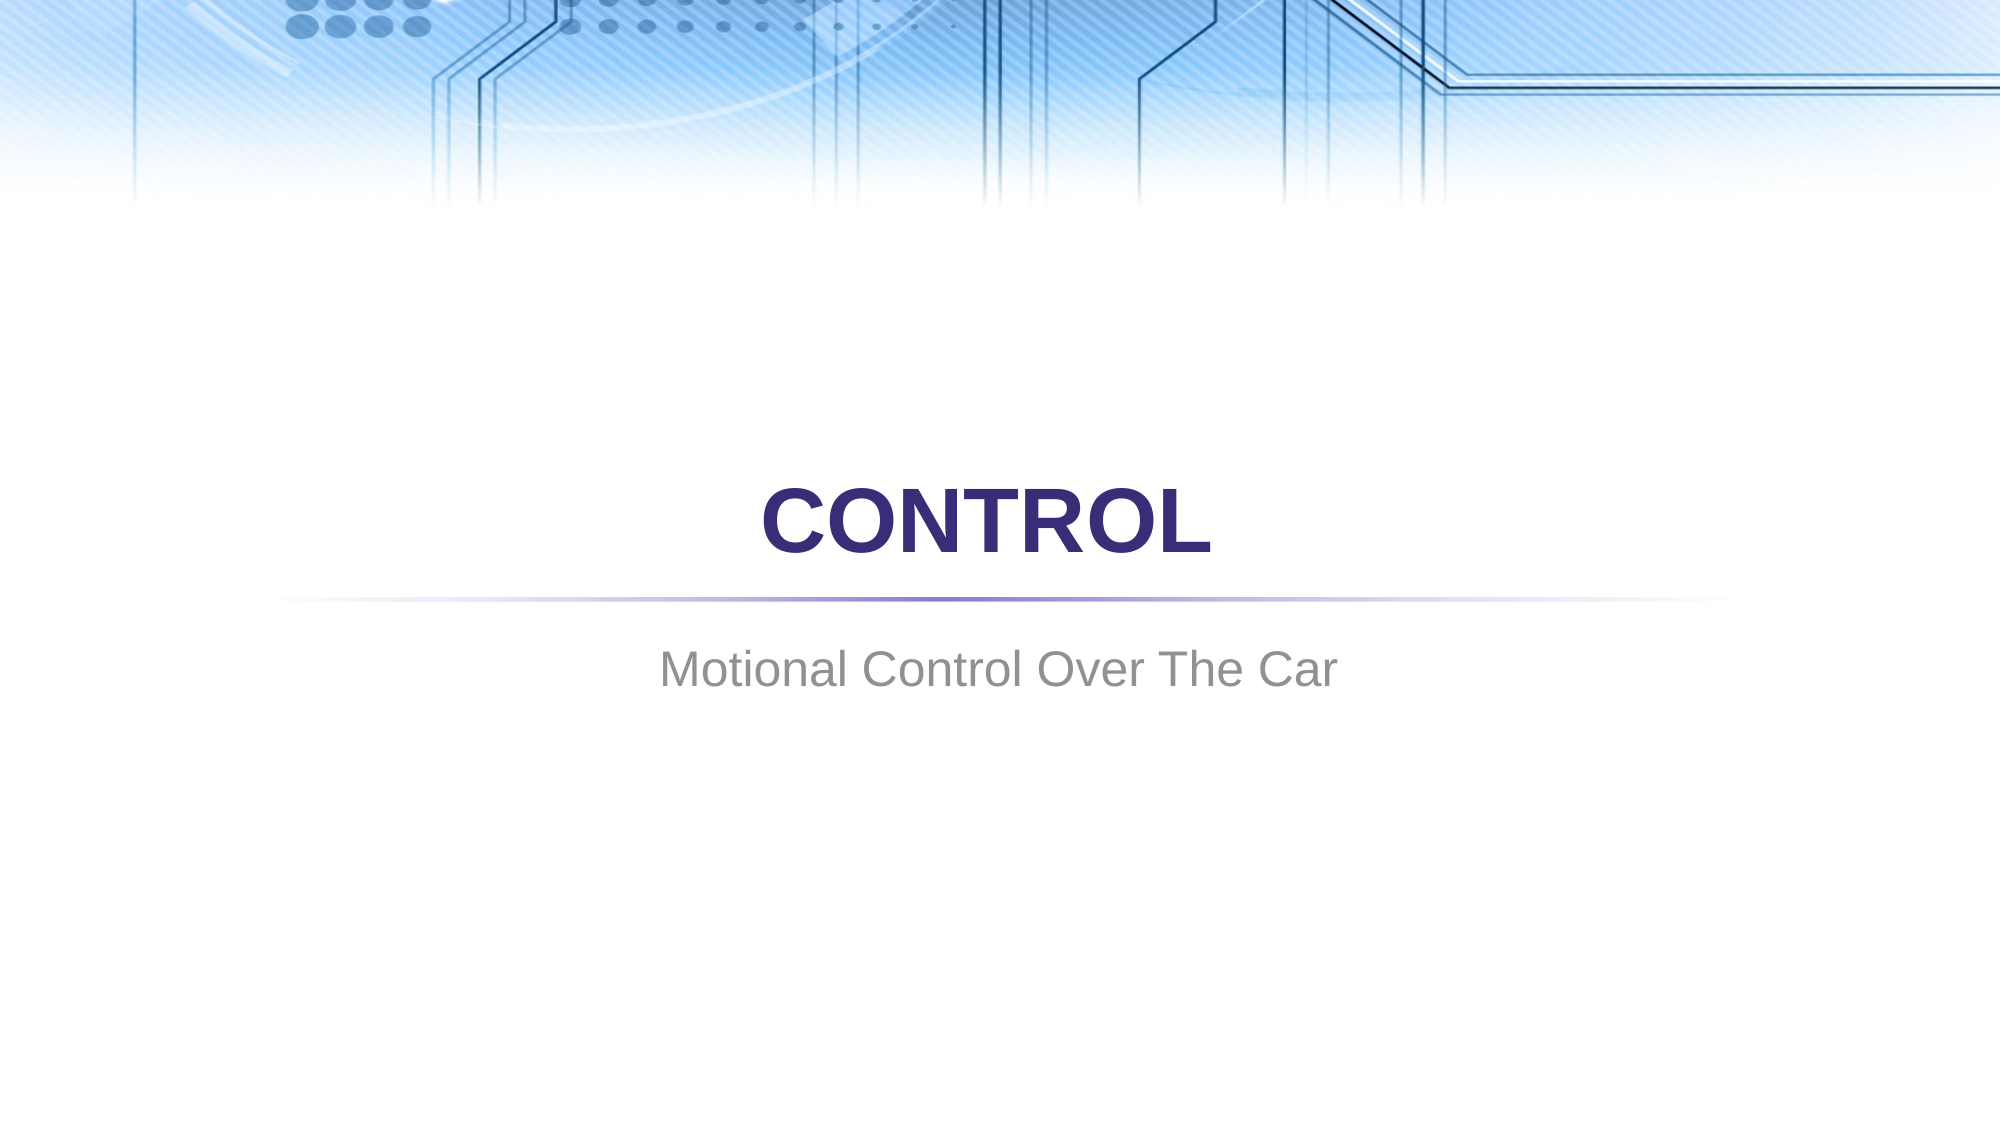

# CONTROL
Motional Control Over The Car